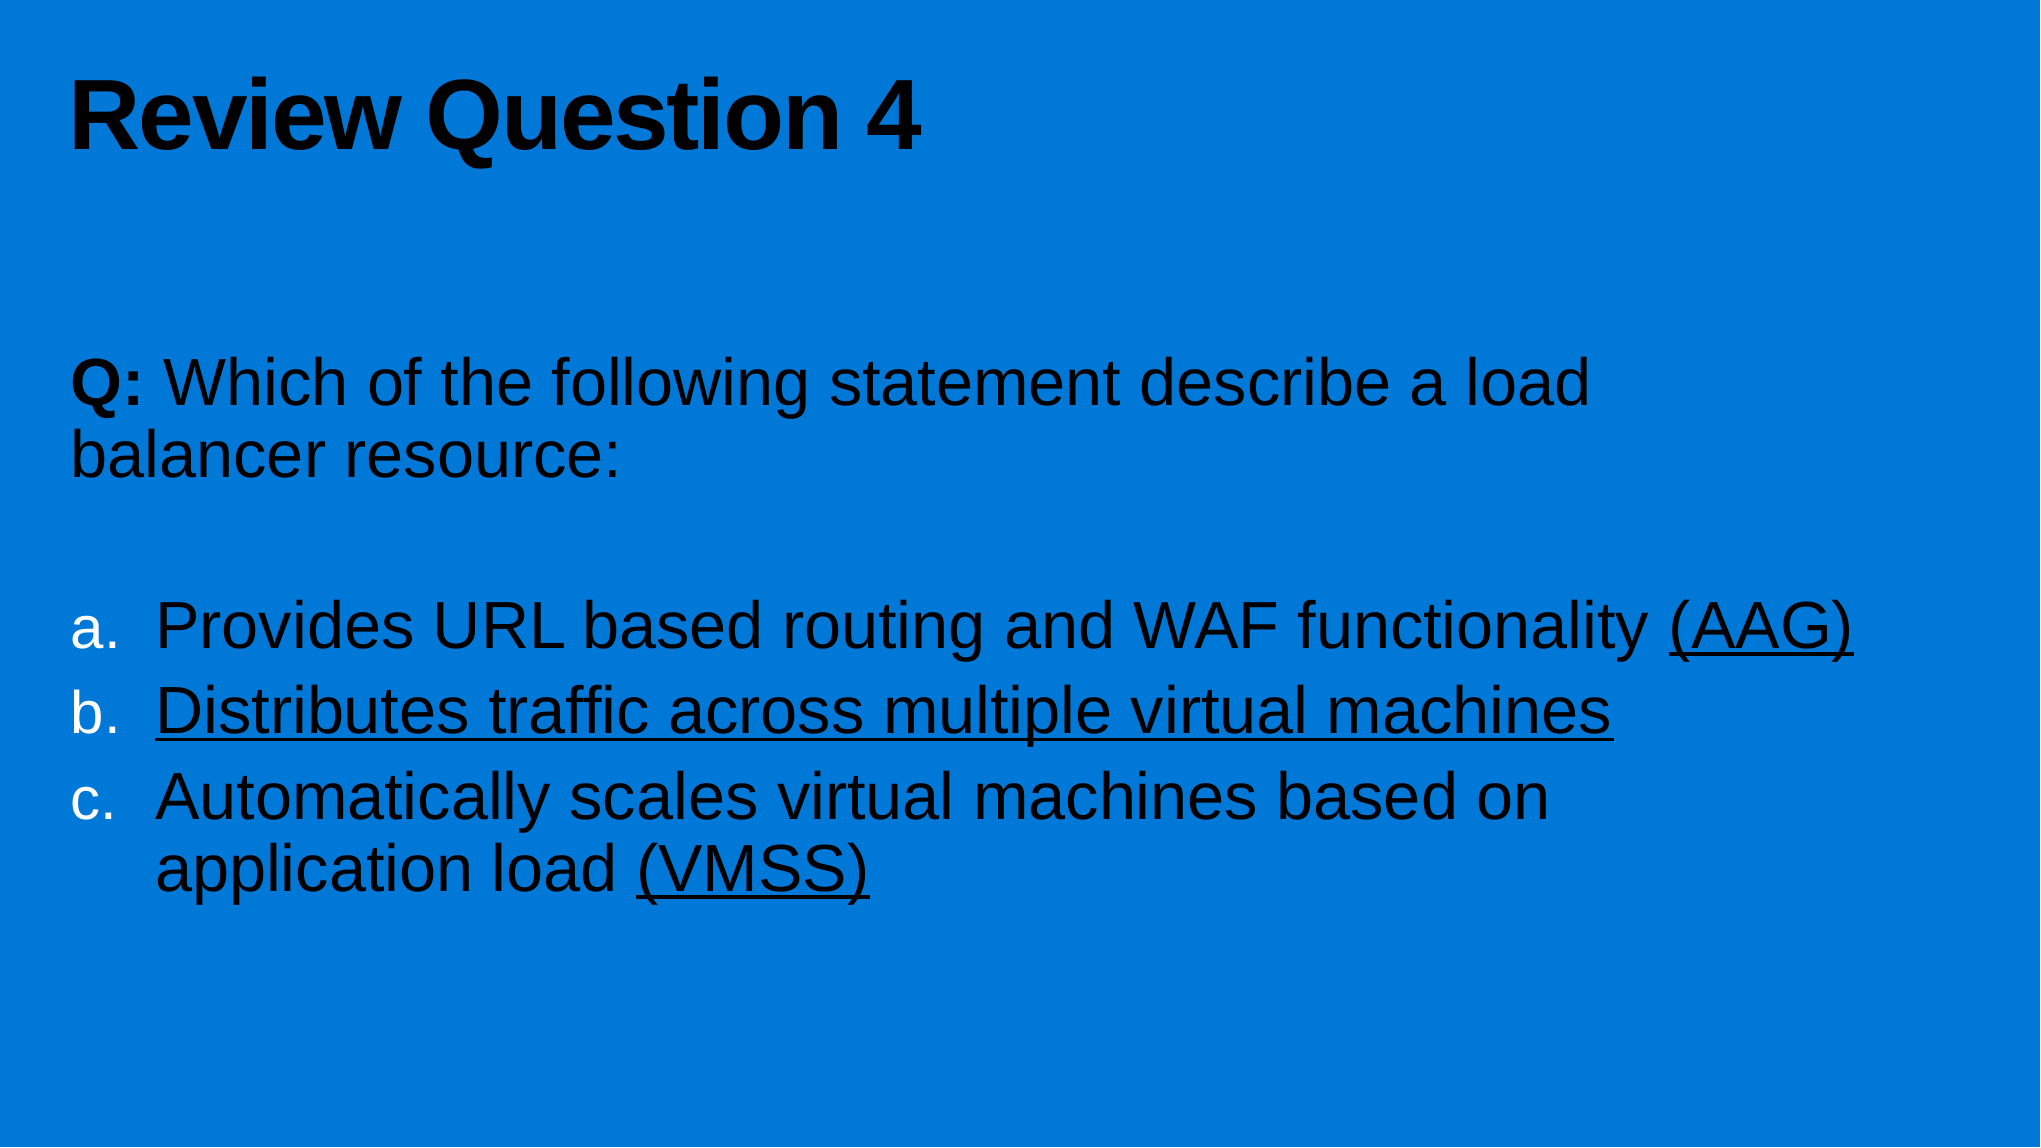

Review Question 4
Q: Which of the following statement describe a load balancer resource:

Provides URL based routing and WAF functionality (AAG)
Distributes traffic across multiple virtual machines
Automatically scales virtual machines based on application load (VMSS)